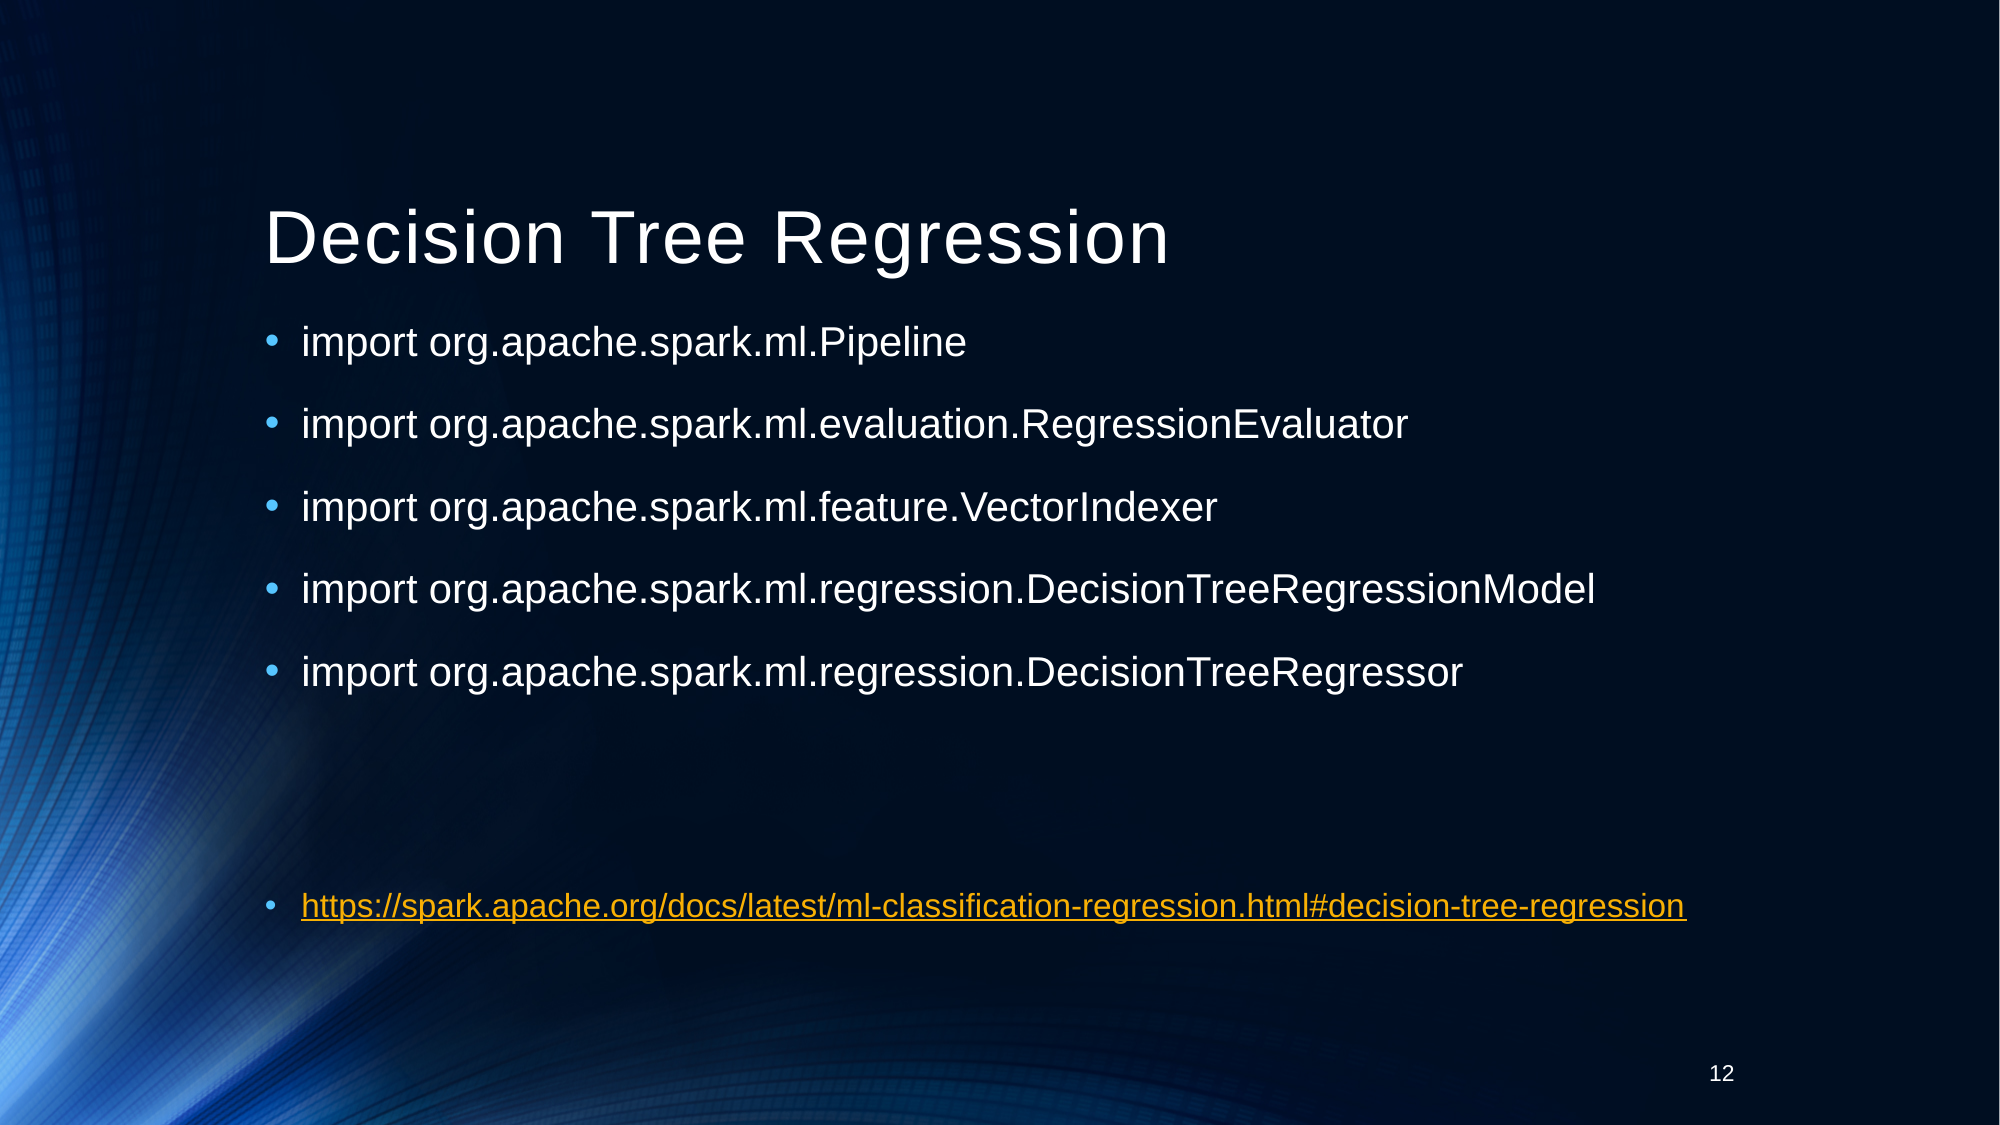

# Decision Tree Regression
import org.apache.spark.ml.Pipeline
import org.apache.spark.ml.evaluation.RegressionEvaluator
import org.apache.spark.ml.feature.VectorIndexer
import org.apache.spark.ml.regression.DecisionTreeRegressionModel
import org.apache.spark.ml.regression.DecisionTreeRegressor

https://spark.apache.org/docs/latest/ml-classification-regression.html#decision-tree-regression
12